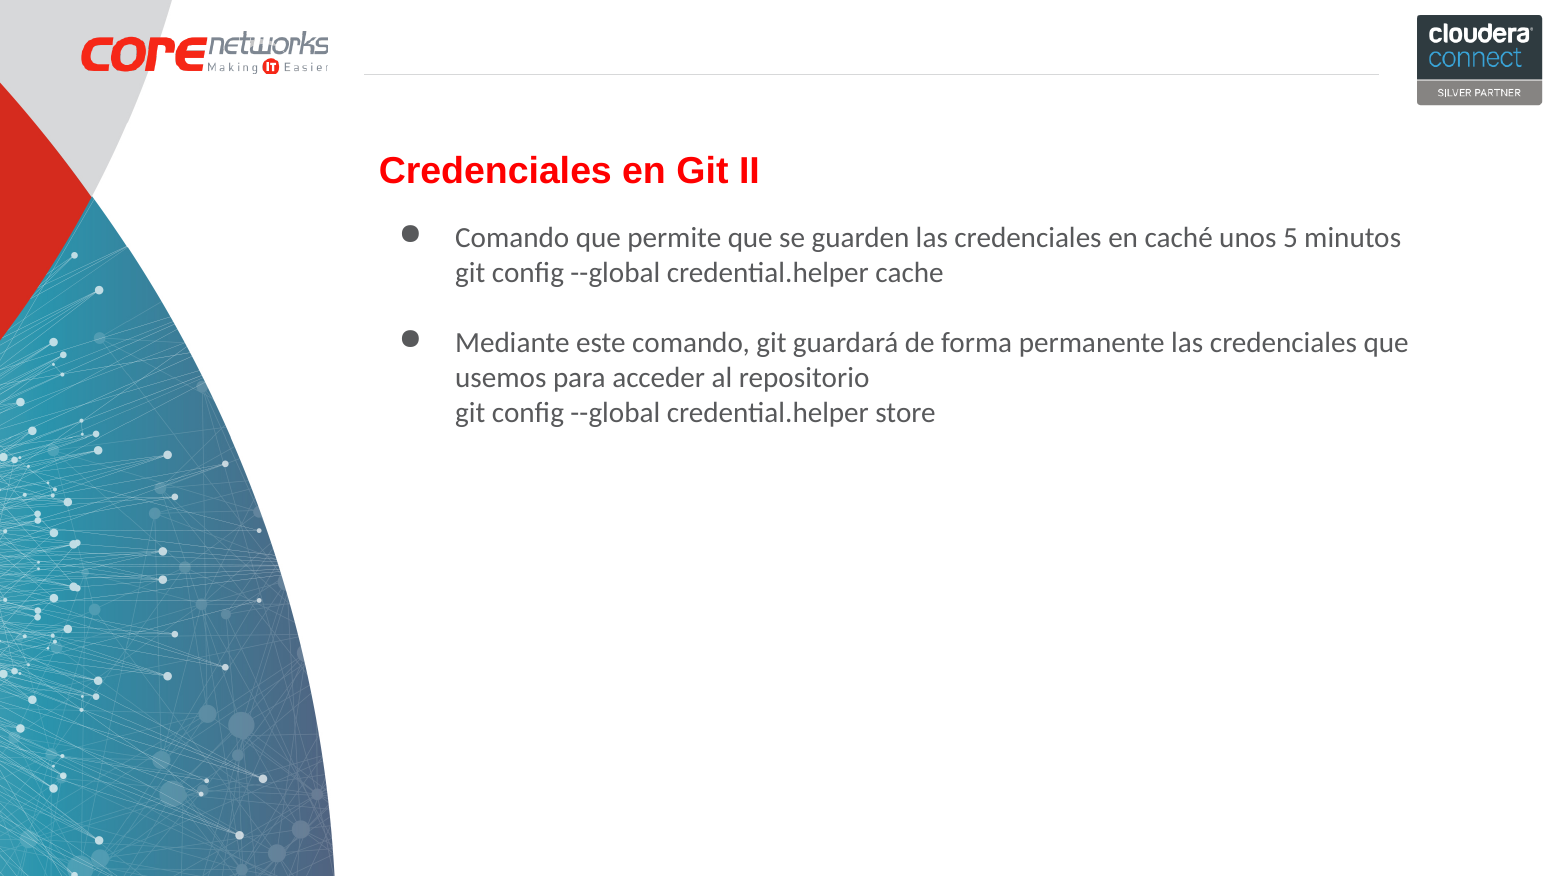

Credenciales en Git II
Comando que permite que se guarden las credenciales en caché unos 5 minutos
git config --global credential.helper cache
Mediante este comando, git guardará de forma permanente las credenciales que usemos para acceder al repositorio
git config --global credential.helper store